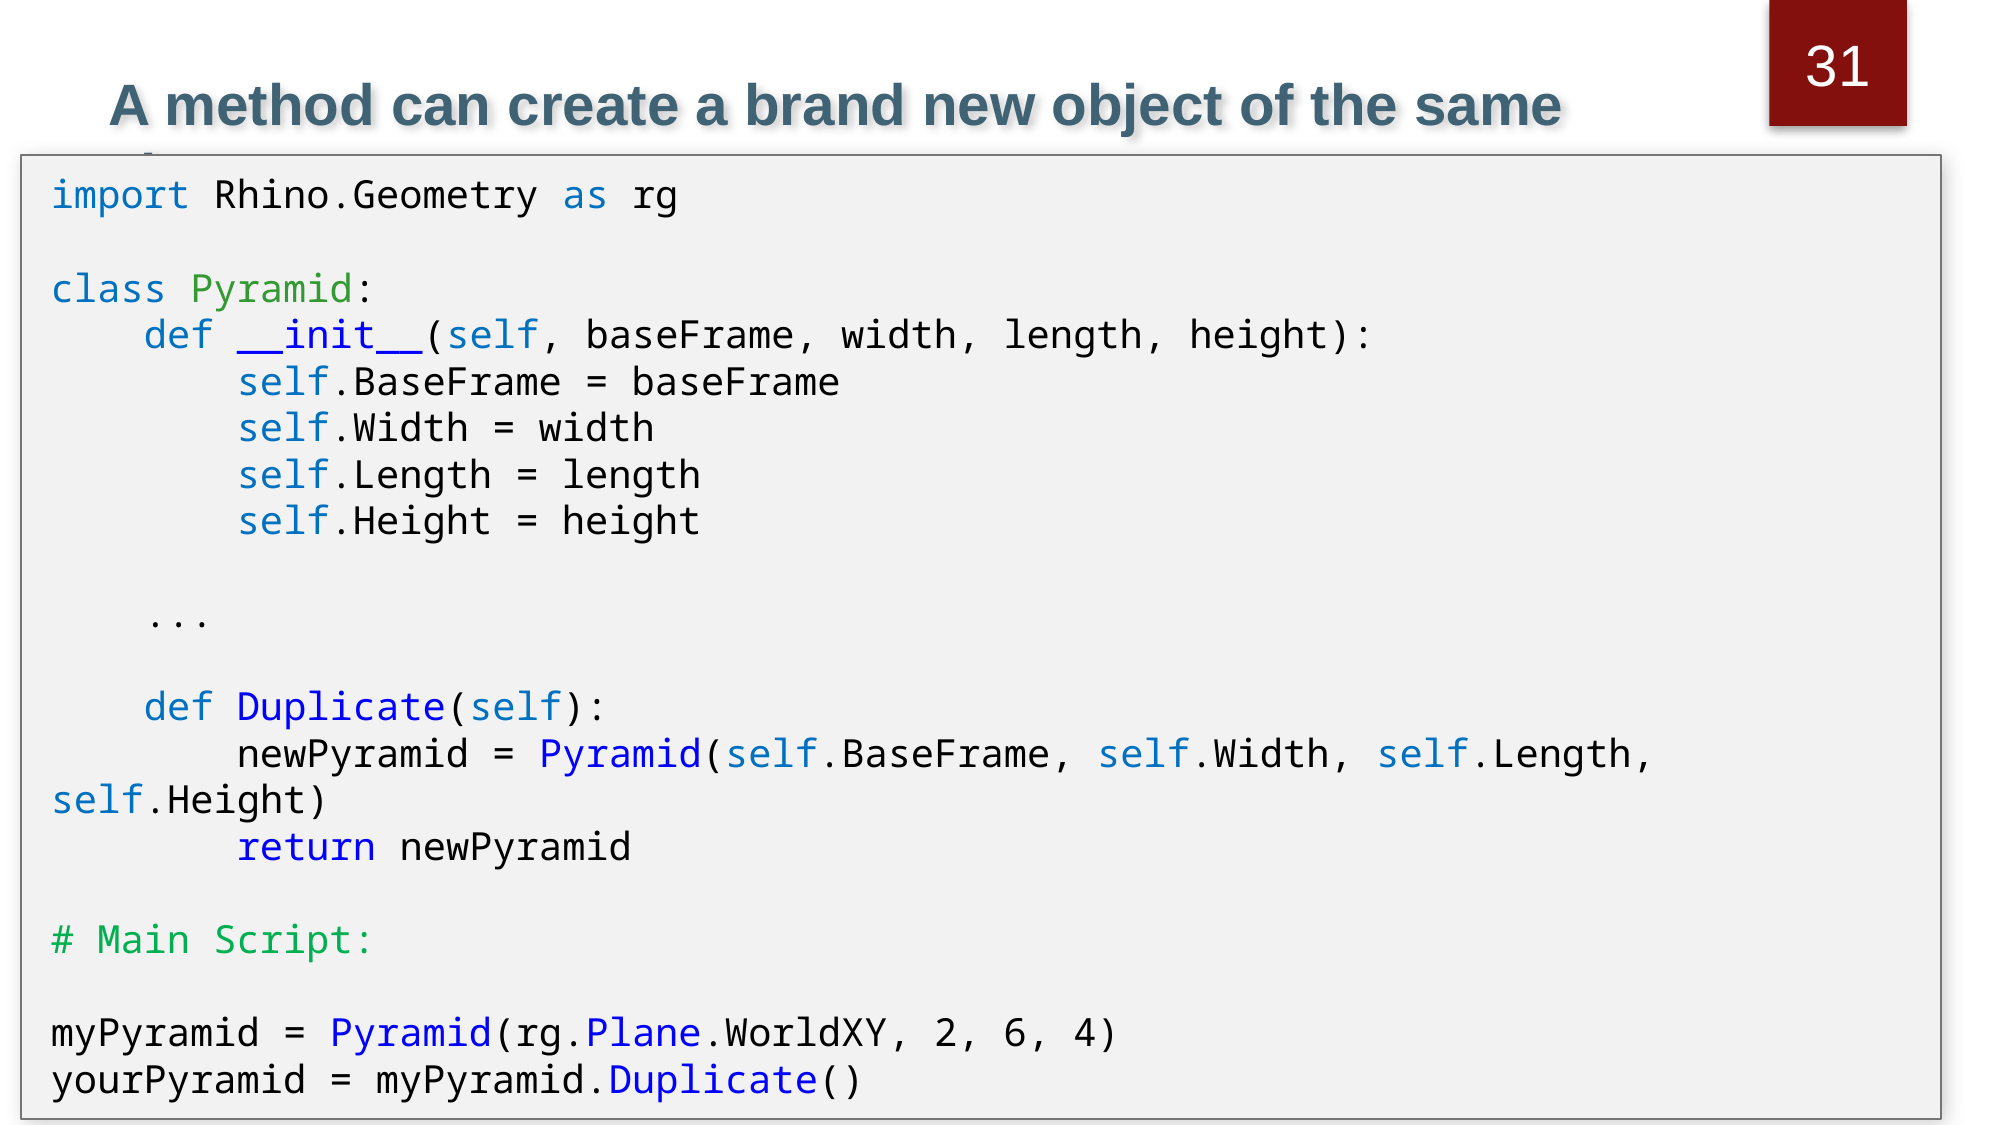

31
# A method can create a brand new object of the same class
import Rhino.Geometry as rg

class Pyramid:
    def __init__(self, baseFrame, width, length, height):
        self.BaseFrame = baseFrame
        self.Width = width
        self.Length = length
        self.Height = height

    ...

    def Duplicate(self):
        newPyramid = Pyramid(self.BaseFrame, self.Width, self.Length, self.Height)
        return newPyramid

# Main Script:

myPyramid = Pyramid(rg.Plane.WorldXY, 2, 6, 4)
yourPyramid = myPyramid.Duplicate()